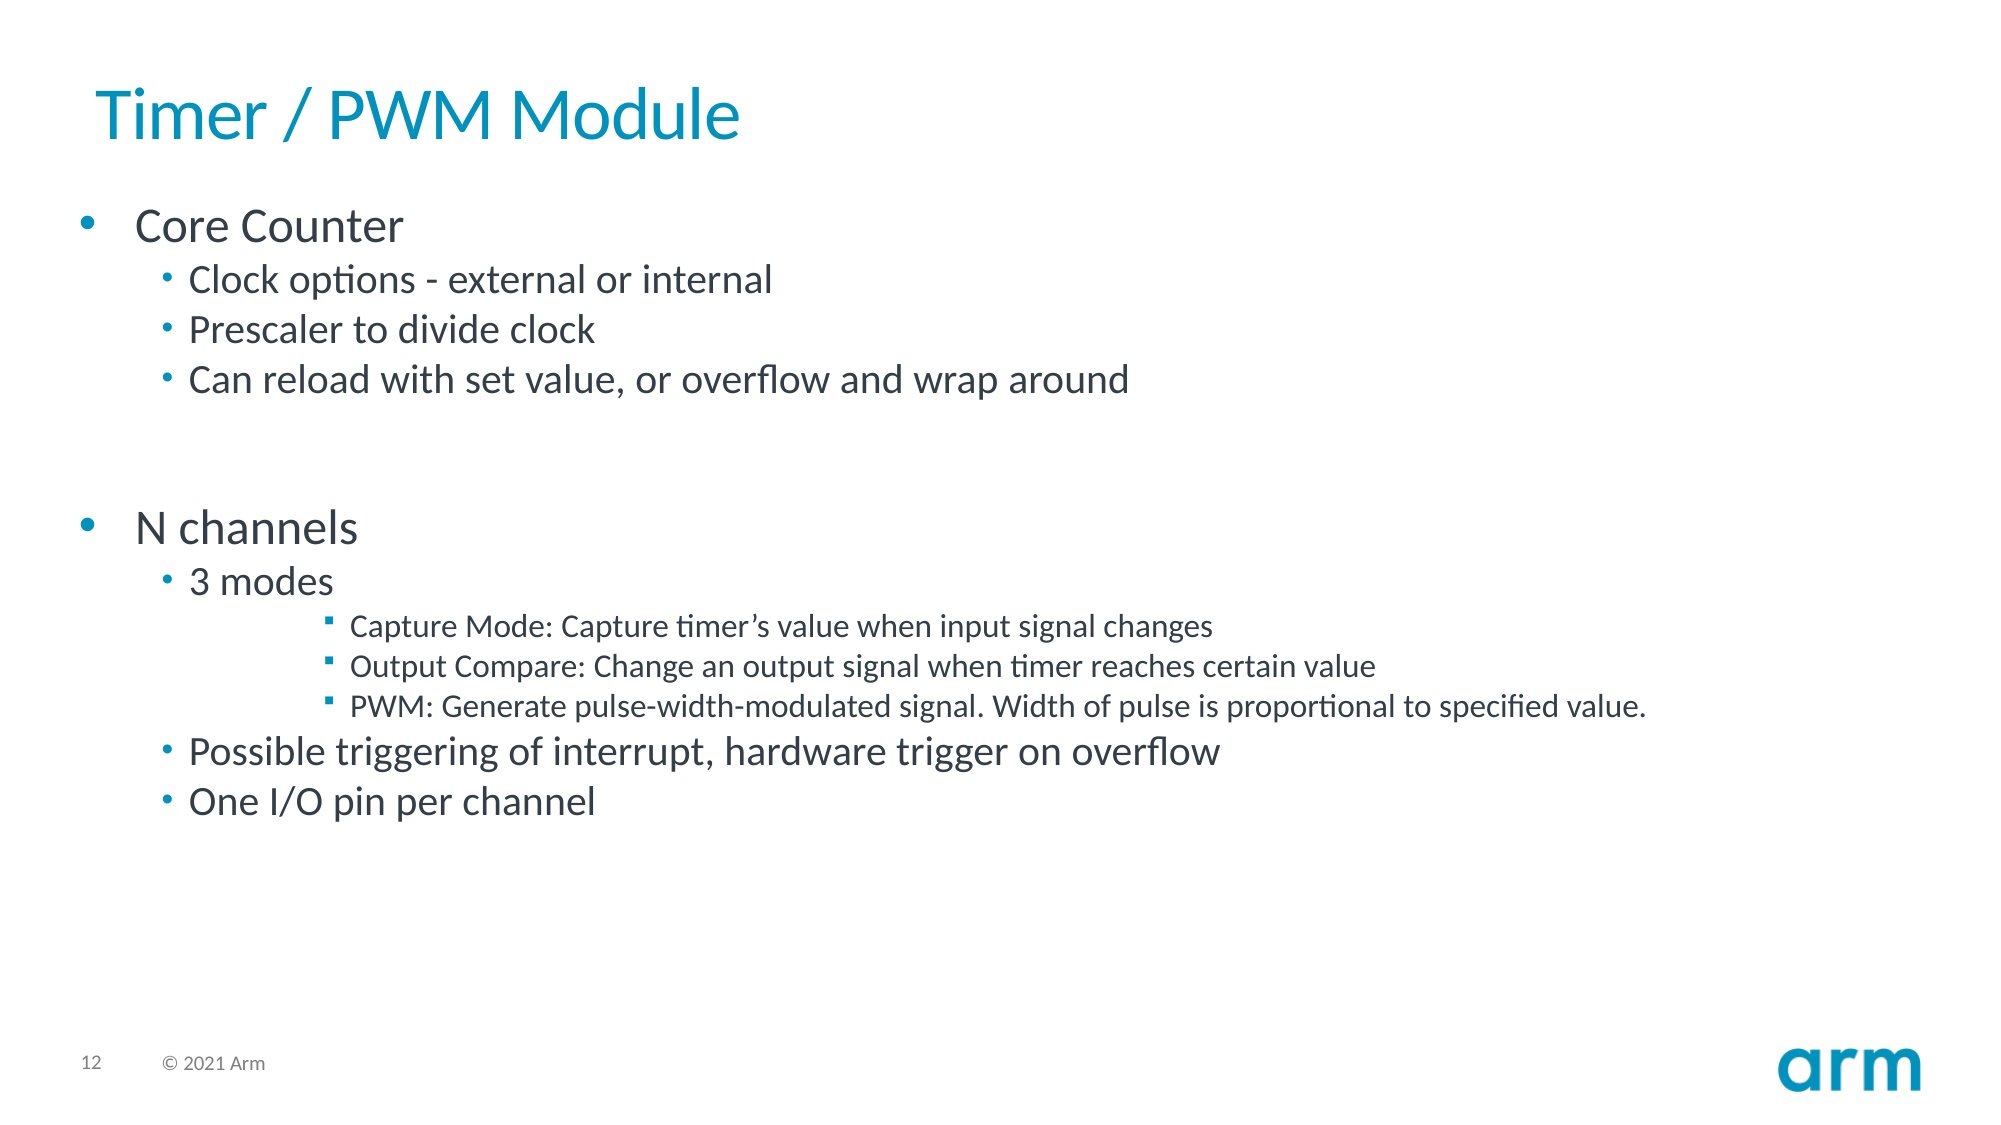

# Timer / PWM Module
Core Counter
Clock options - external or internal
Prescaler to divide clock
Can reload with set value, or overflow and wrap around

N channels
3 modes
Capture Mode: Capture timer’s value when input signal changes
Output Compare: Change an output signal when timer reaches certain value
PWM: Generate pulse-width-modulated signal. Width of pulse is proportional to specified value.
Possible triggering of interrupt, hardware trigger on overflow
One I/O pin per channel